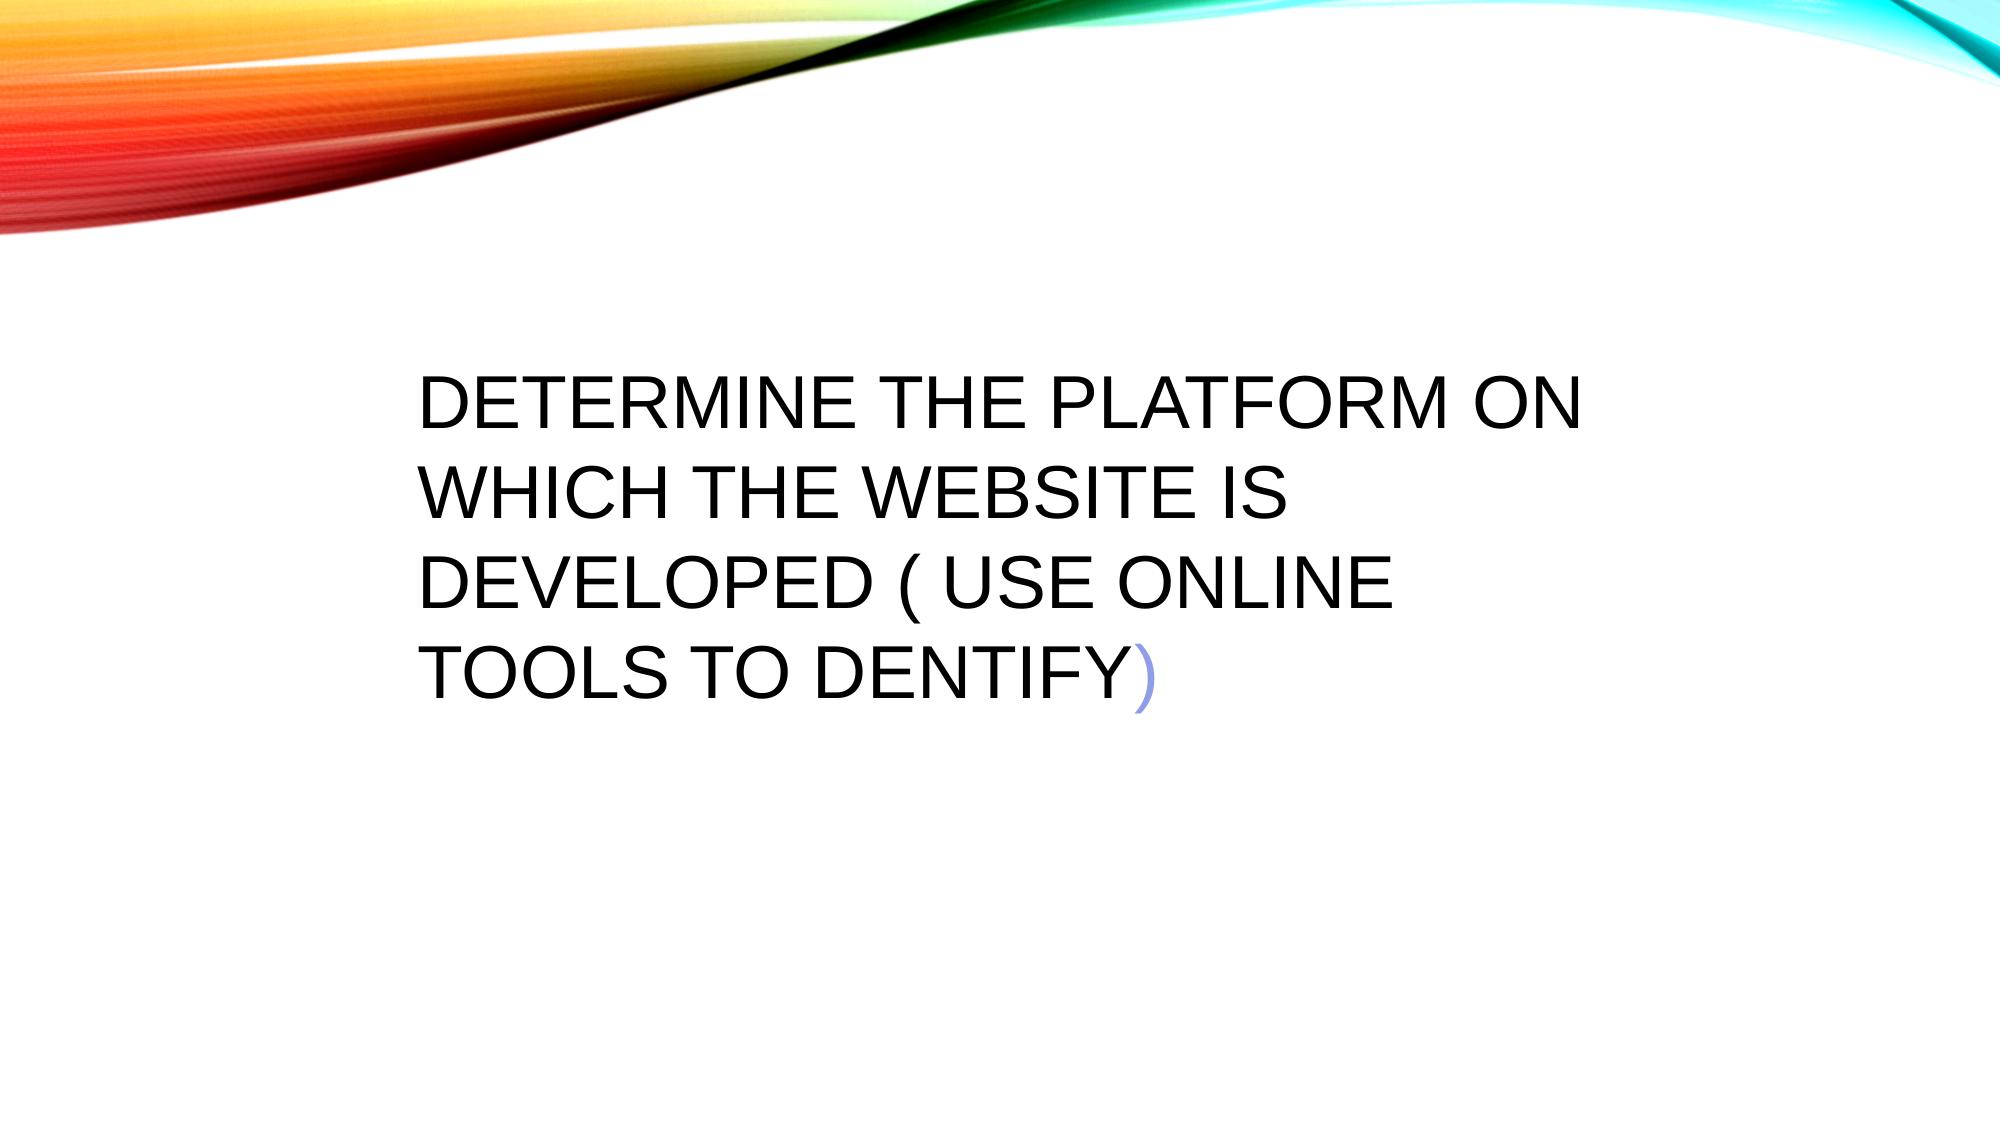

DETERMINE THE PLATFORM ON WHICH THE WEBSITE IS DEVELOPED ( USE ONLINE TOOLS TO DENTIFY)